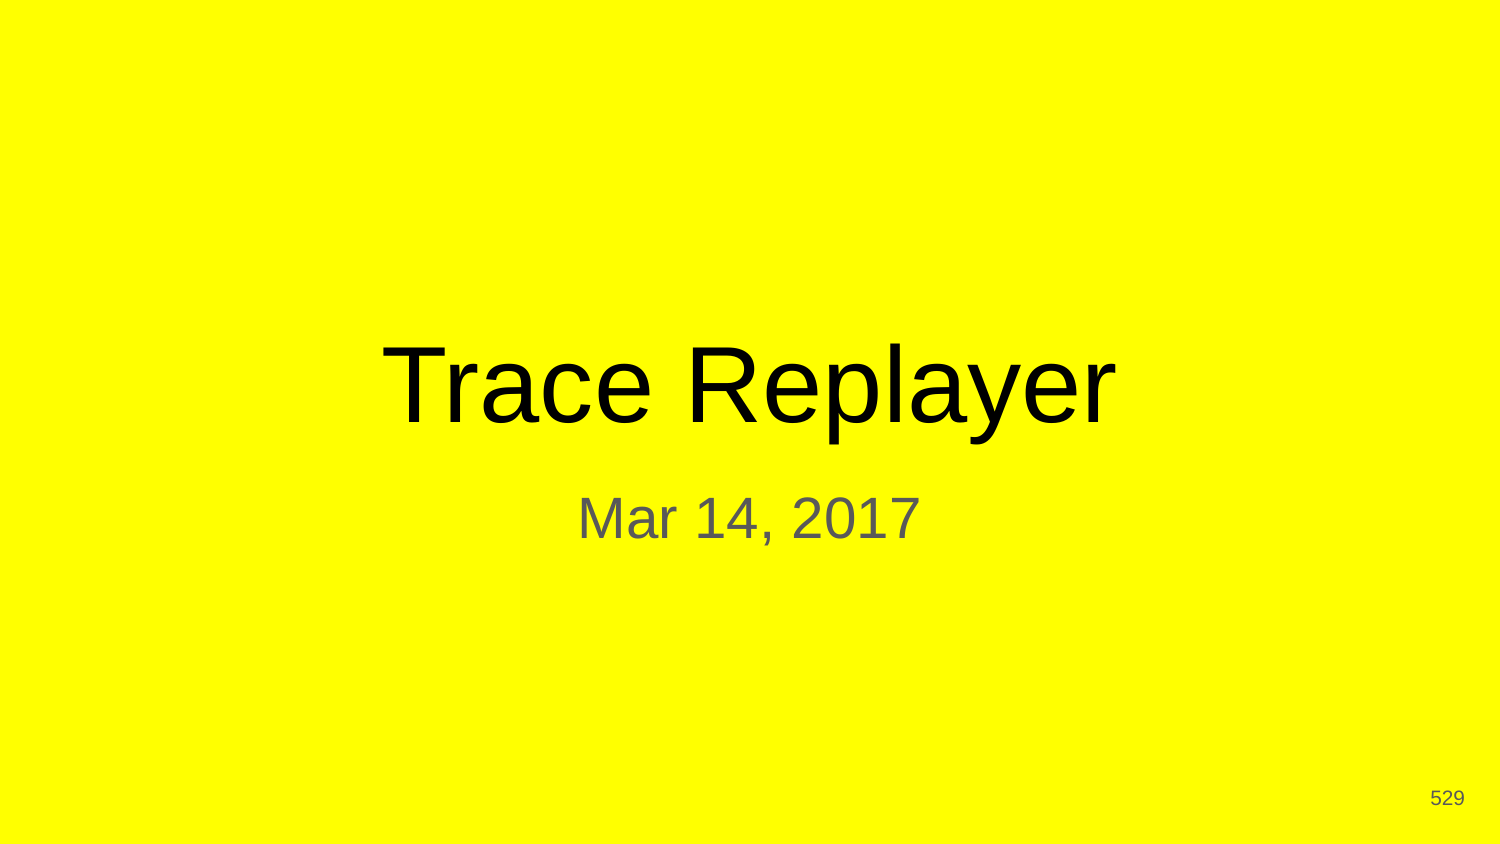

# Trace Replayer
Mar 14, 2017
529